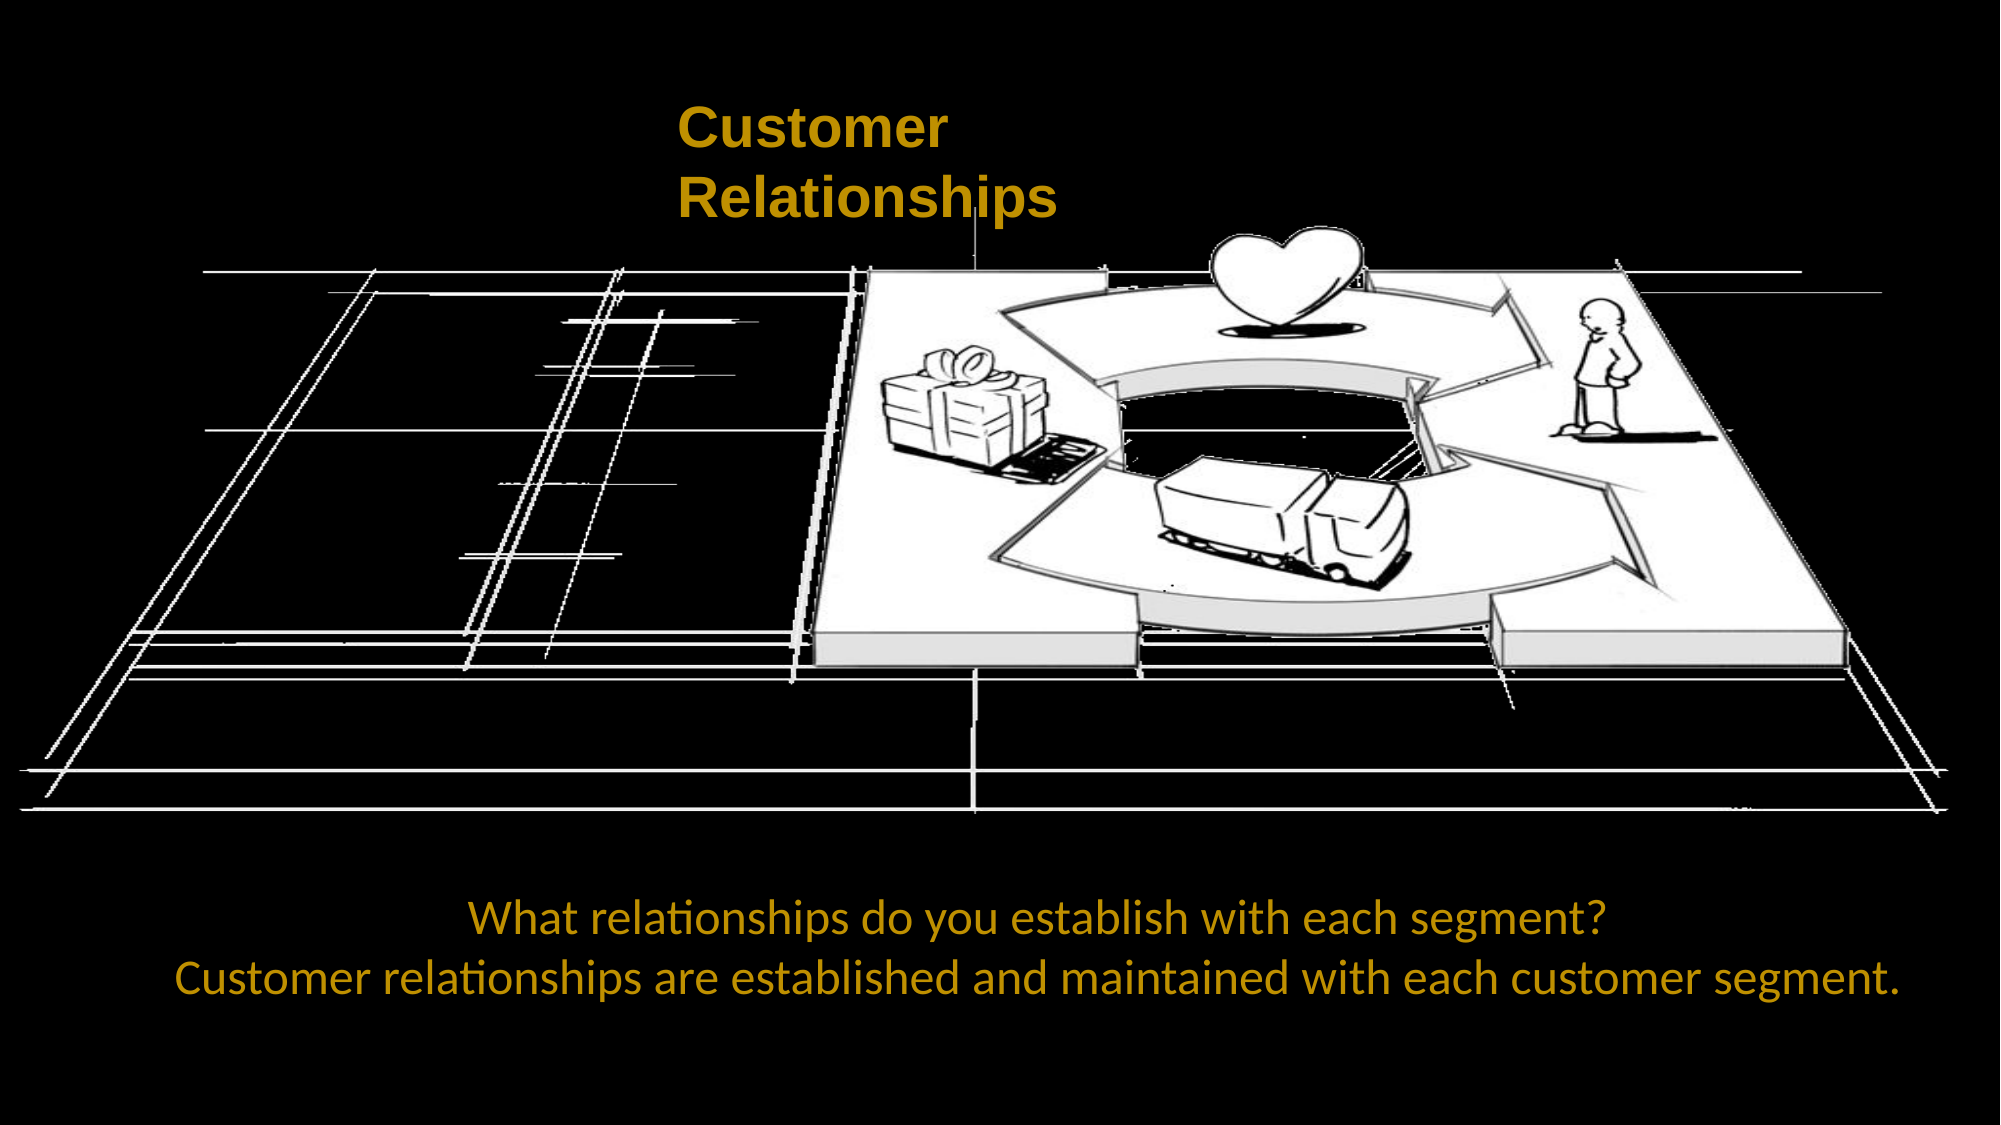

Customer Relationships

What relationships do you establish with each segment?
Customer relationships are established and maintained with each customer segment.